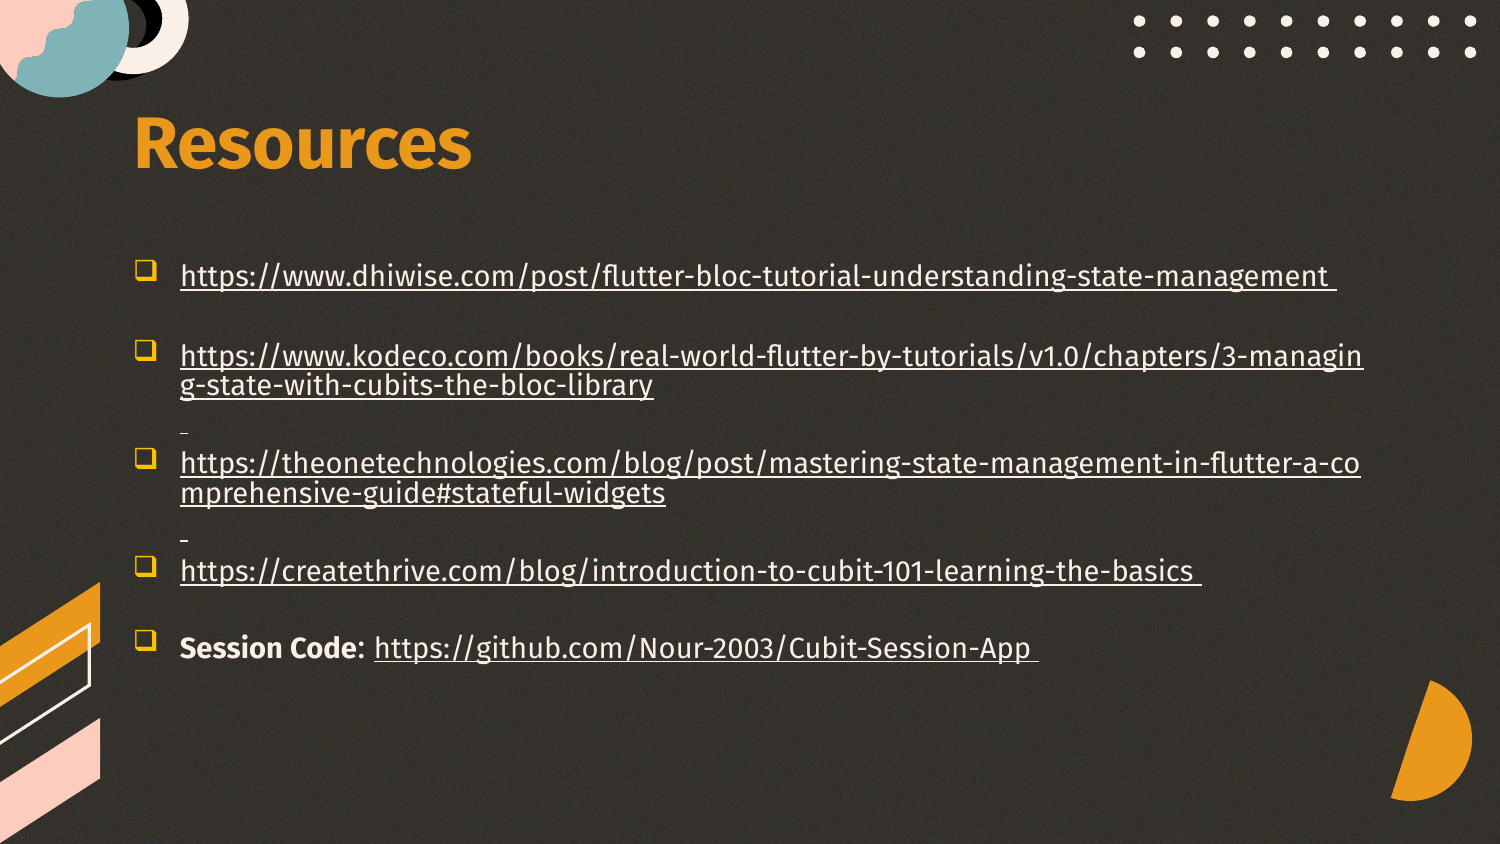

Resources
https://www.dhiwise.com/post/flutter-bloc-tutorial-understanding-state-management
https://www.kodeco.com/books/real-world-flutter-by-tutorials/v1.0/chapters/3-managing-state-with-cubits-the-bloc-library
https://theonetechnologies.com/blog/post/mastering-state-management-in-flutter-a-comprehensive-guide#stateful-widgets
https://createthrive.com/blog/introduction-to-cubit-101-learning-the-basics
Session Code: https://github.com/Nour-2003/Cubit-Session-App